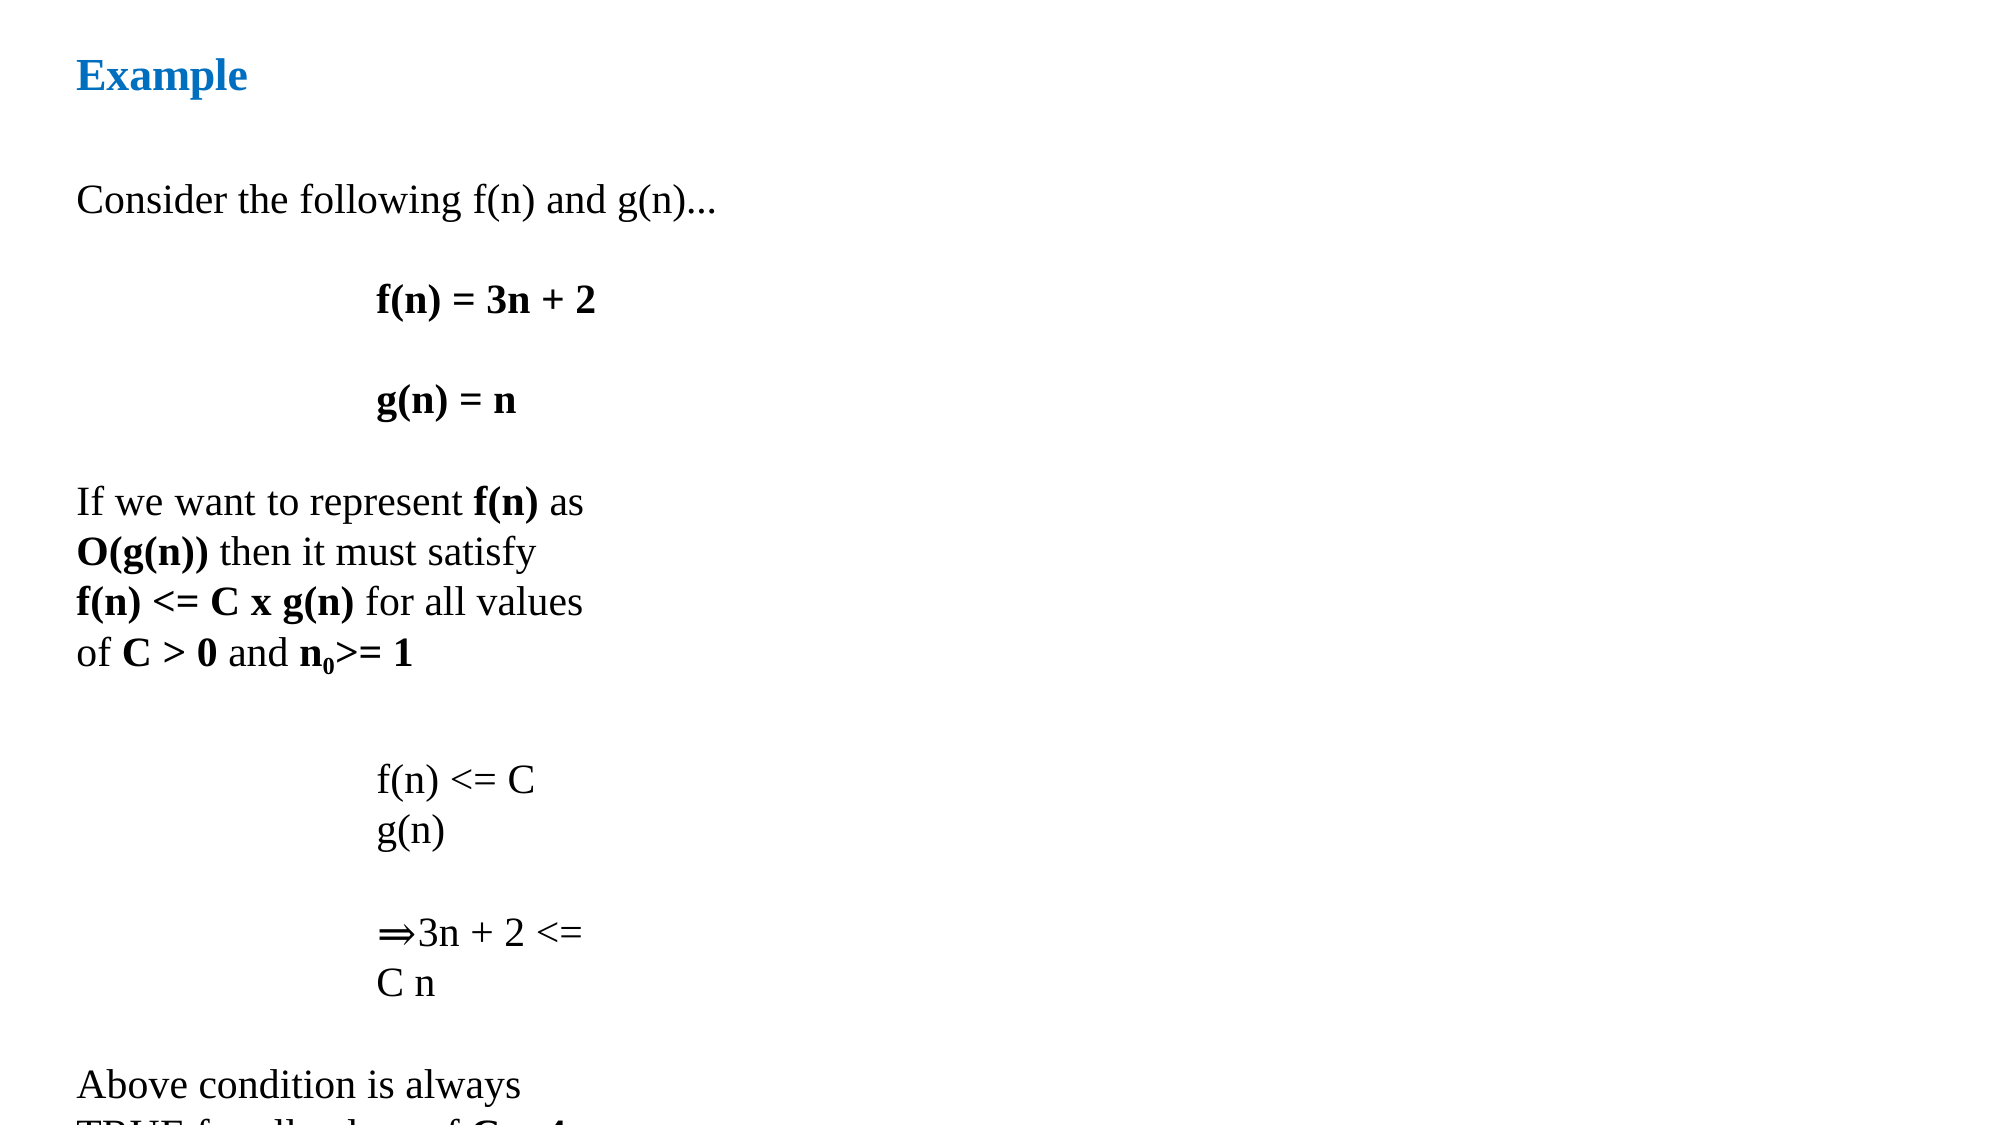

# Example
Consider the following f(n) and g(n)...
f(n) = 3n + 2 g(n) = n

If we want to represent f(n) as O(g(n)) then it must satisfy f(n) <= C x g(n) for all values of C > 0 and n0>= 1

f(n) <= C g(n)

⇒3n + 2 <= C n

Above condition is always TRUE for all values of C = 4 and n >= 2.

By using Big - Oh notation we can represent the time complexity as follows...

3n + 2 = O(n)